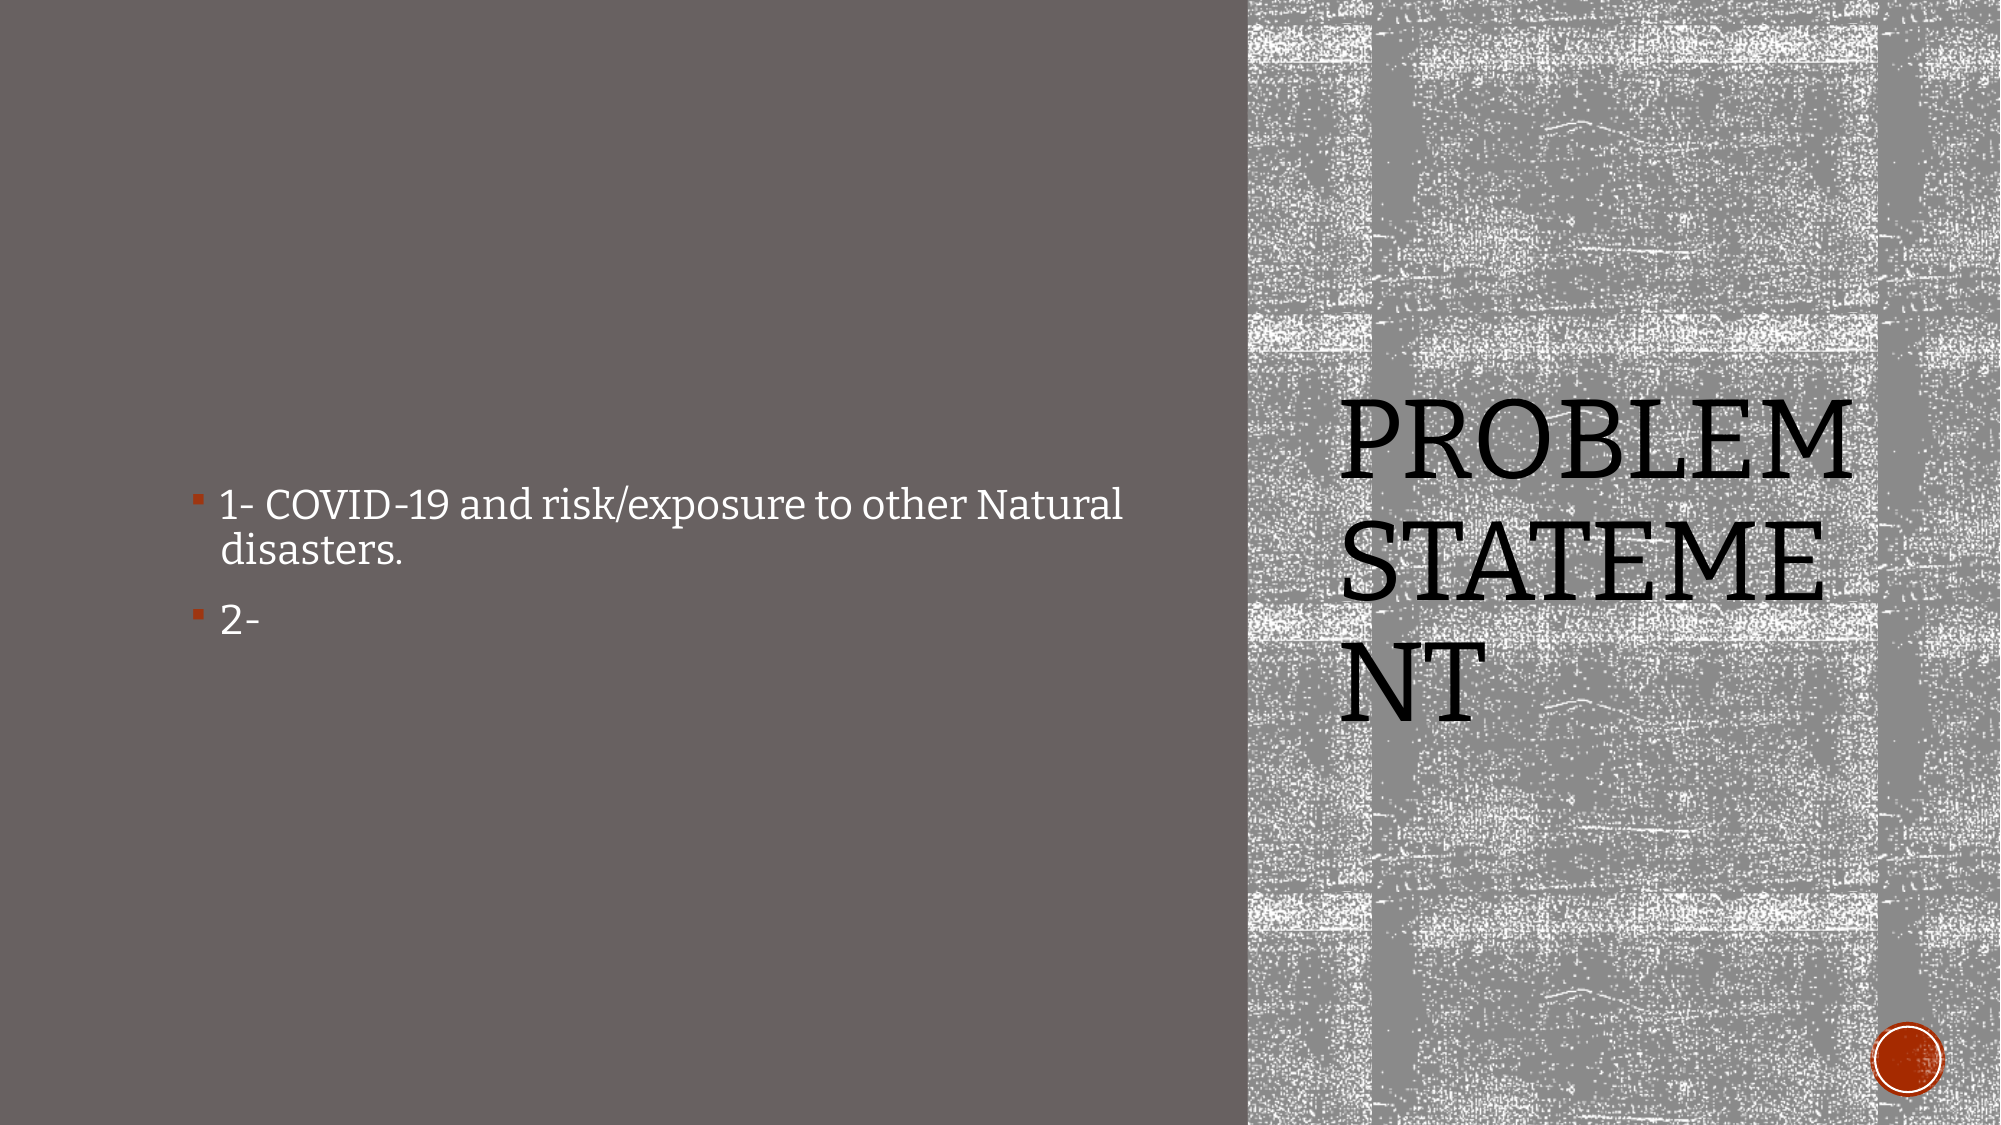

1- COVID-19 and risk/exposure to other Natural disasters.
2-
# Problem statement